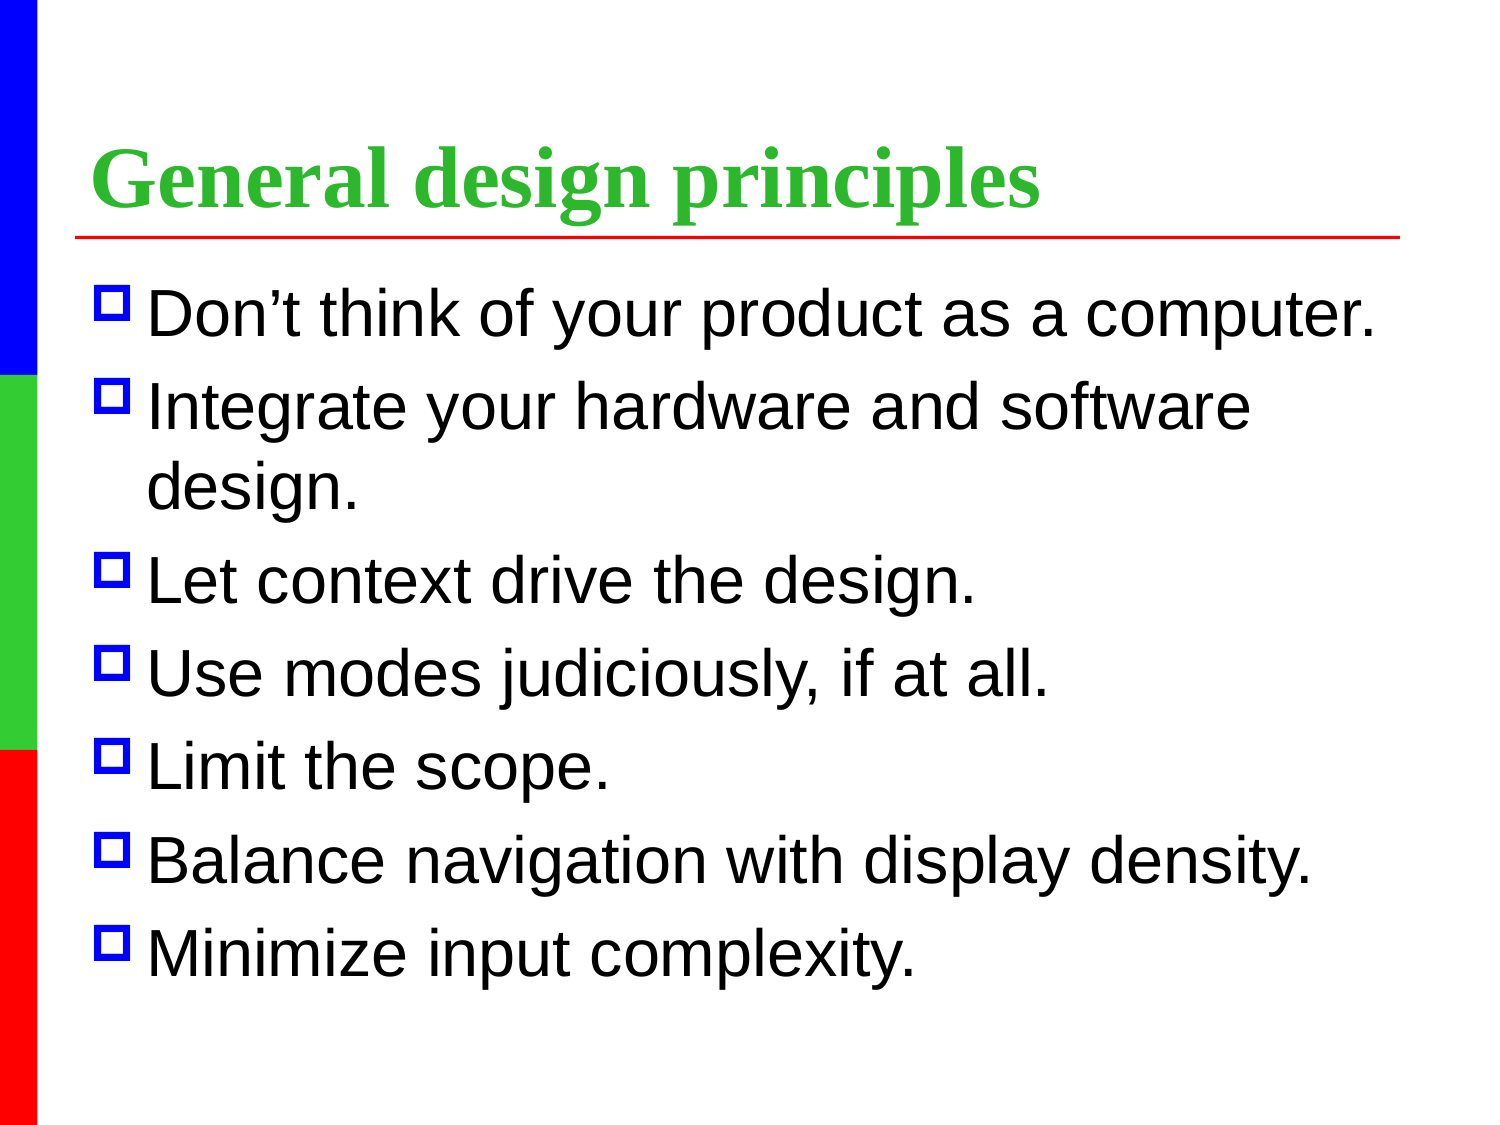

# General design principles
Don’t think of your product as a computer.
Integrate your hardware and software design.
Let context drive the design.
Use modes judiciously, if at all.
Limit the scope.
Balance navigation with display density.
Minimize input complexity.